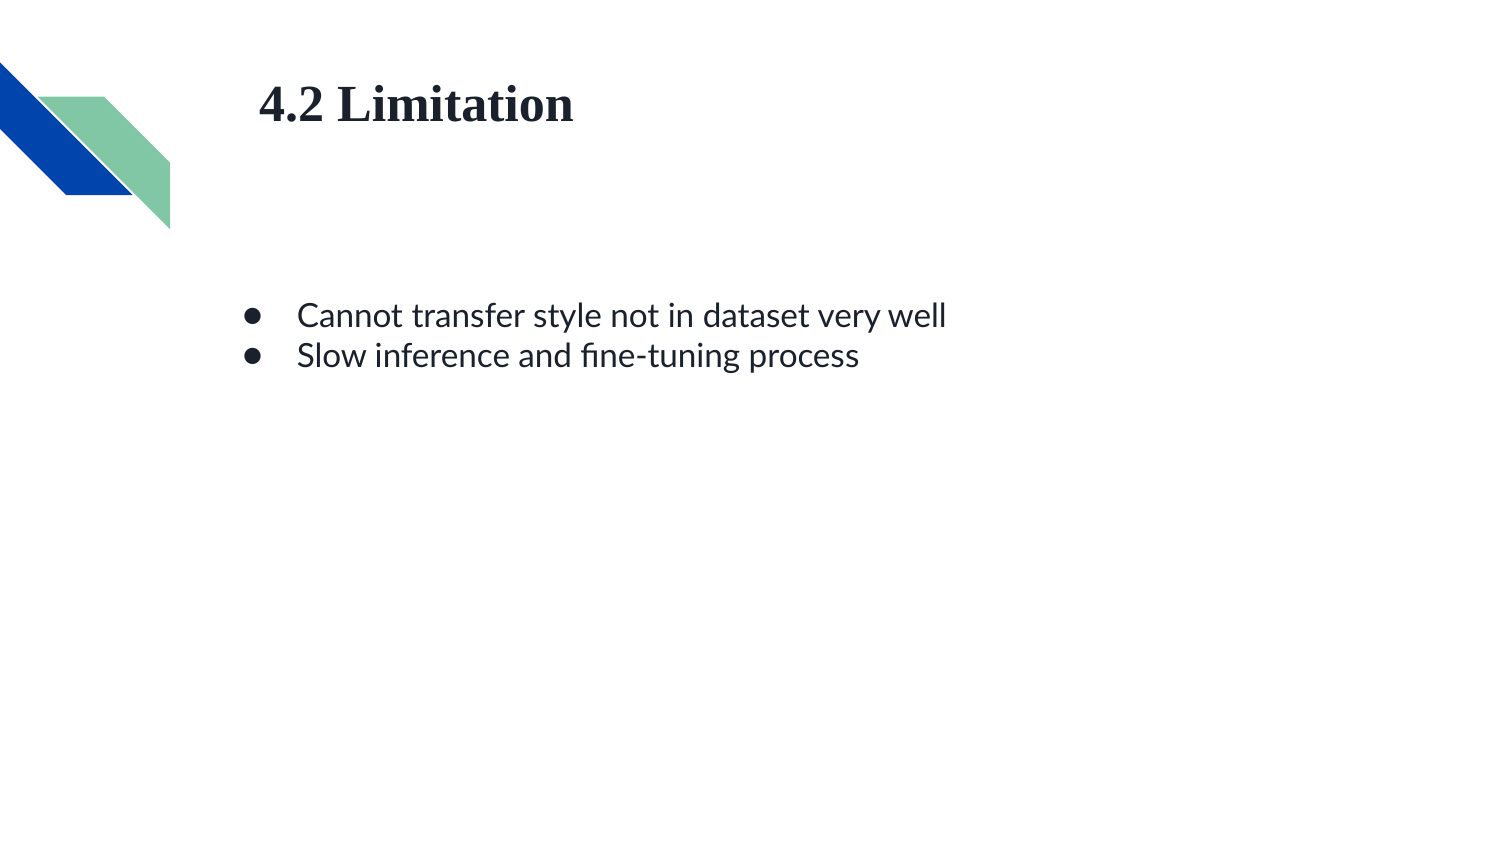

# 4.2 Limitation

Cannot transfer style not in dataset very well
Slow inference and fine-tuning process